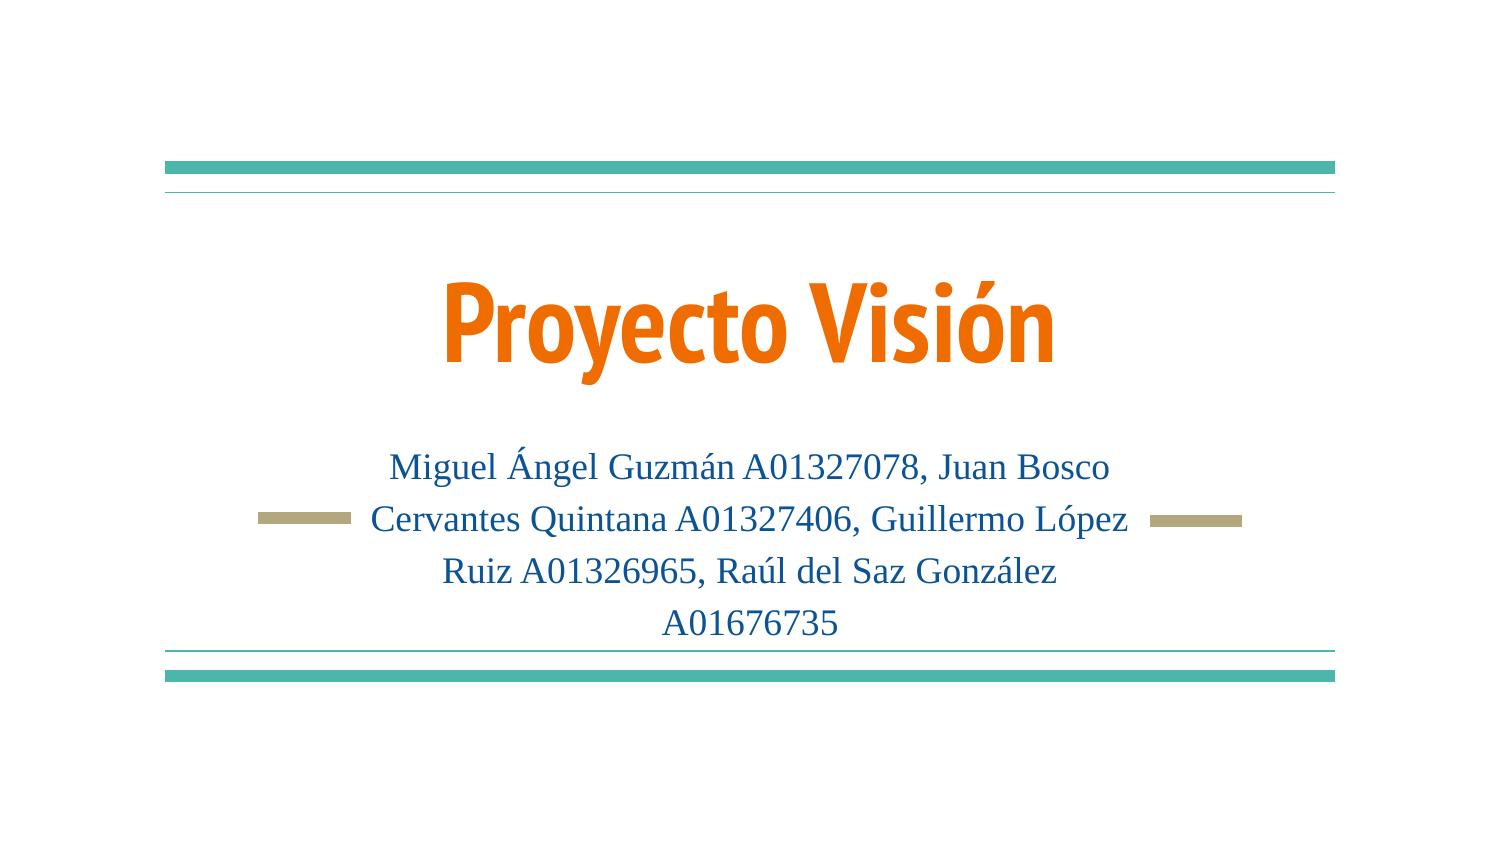

# Proyecto Visión
Miguel Ángel Guzmán A01327078, Juan Bosco Cervantes Quintana A01327406, Guillermo López Ruiz A01326965, Raúl del Saz González A01676735